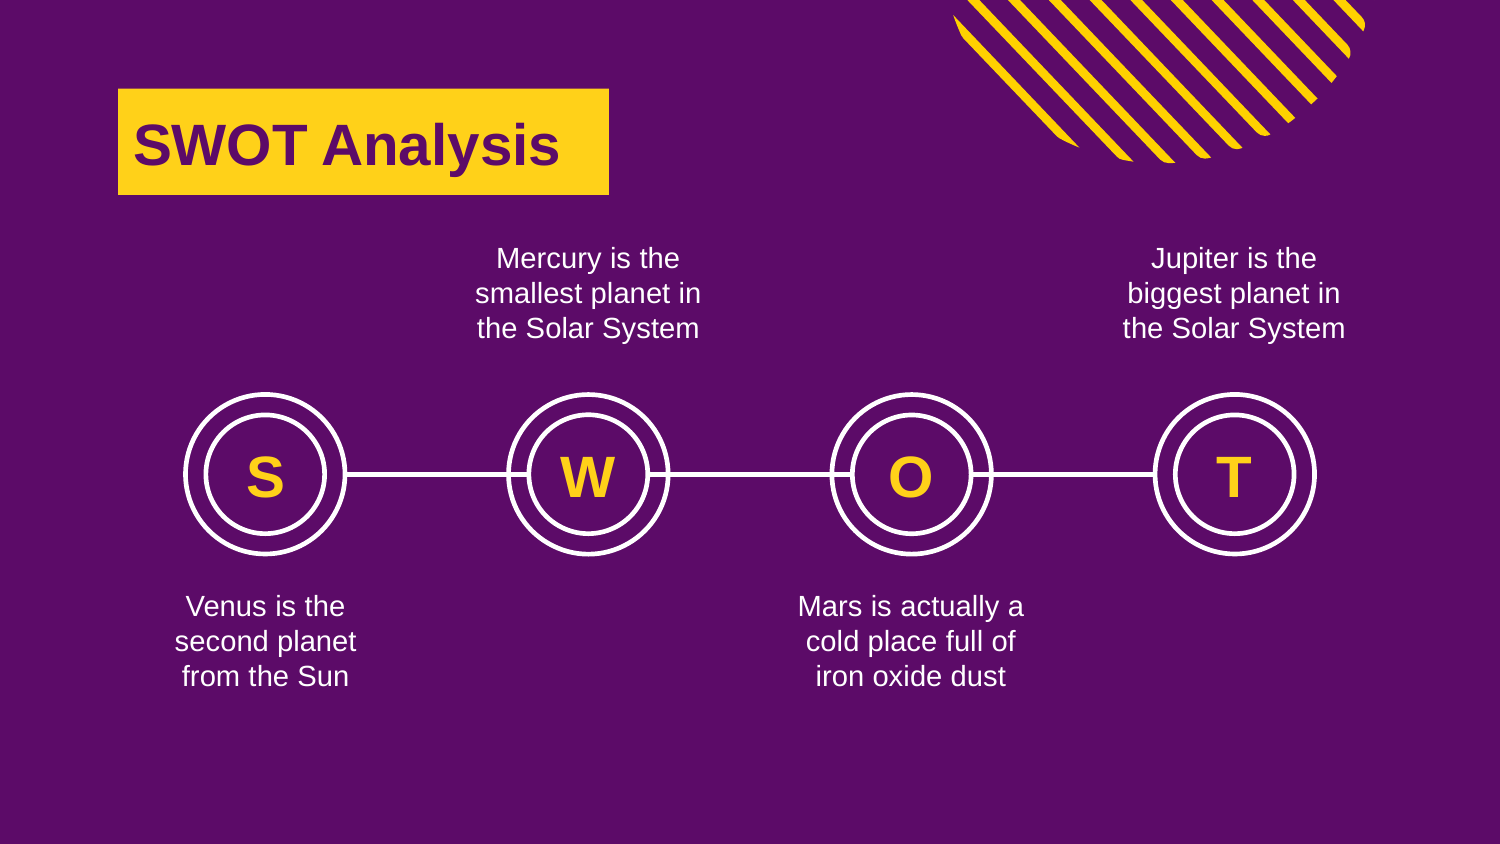

# SWOT Analysis
Mercury is the smallest planet in the Solar System
Jupiter is the biggest planet in the Solar System

W

S

O

T
Venus is the second planet from the Sun
Mars is actually a cold place full of iron oxide dust